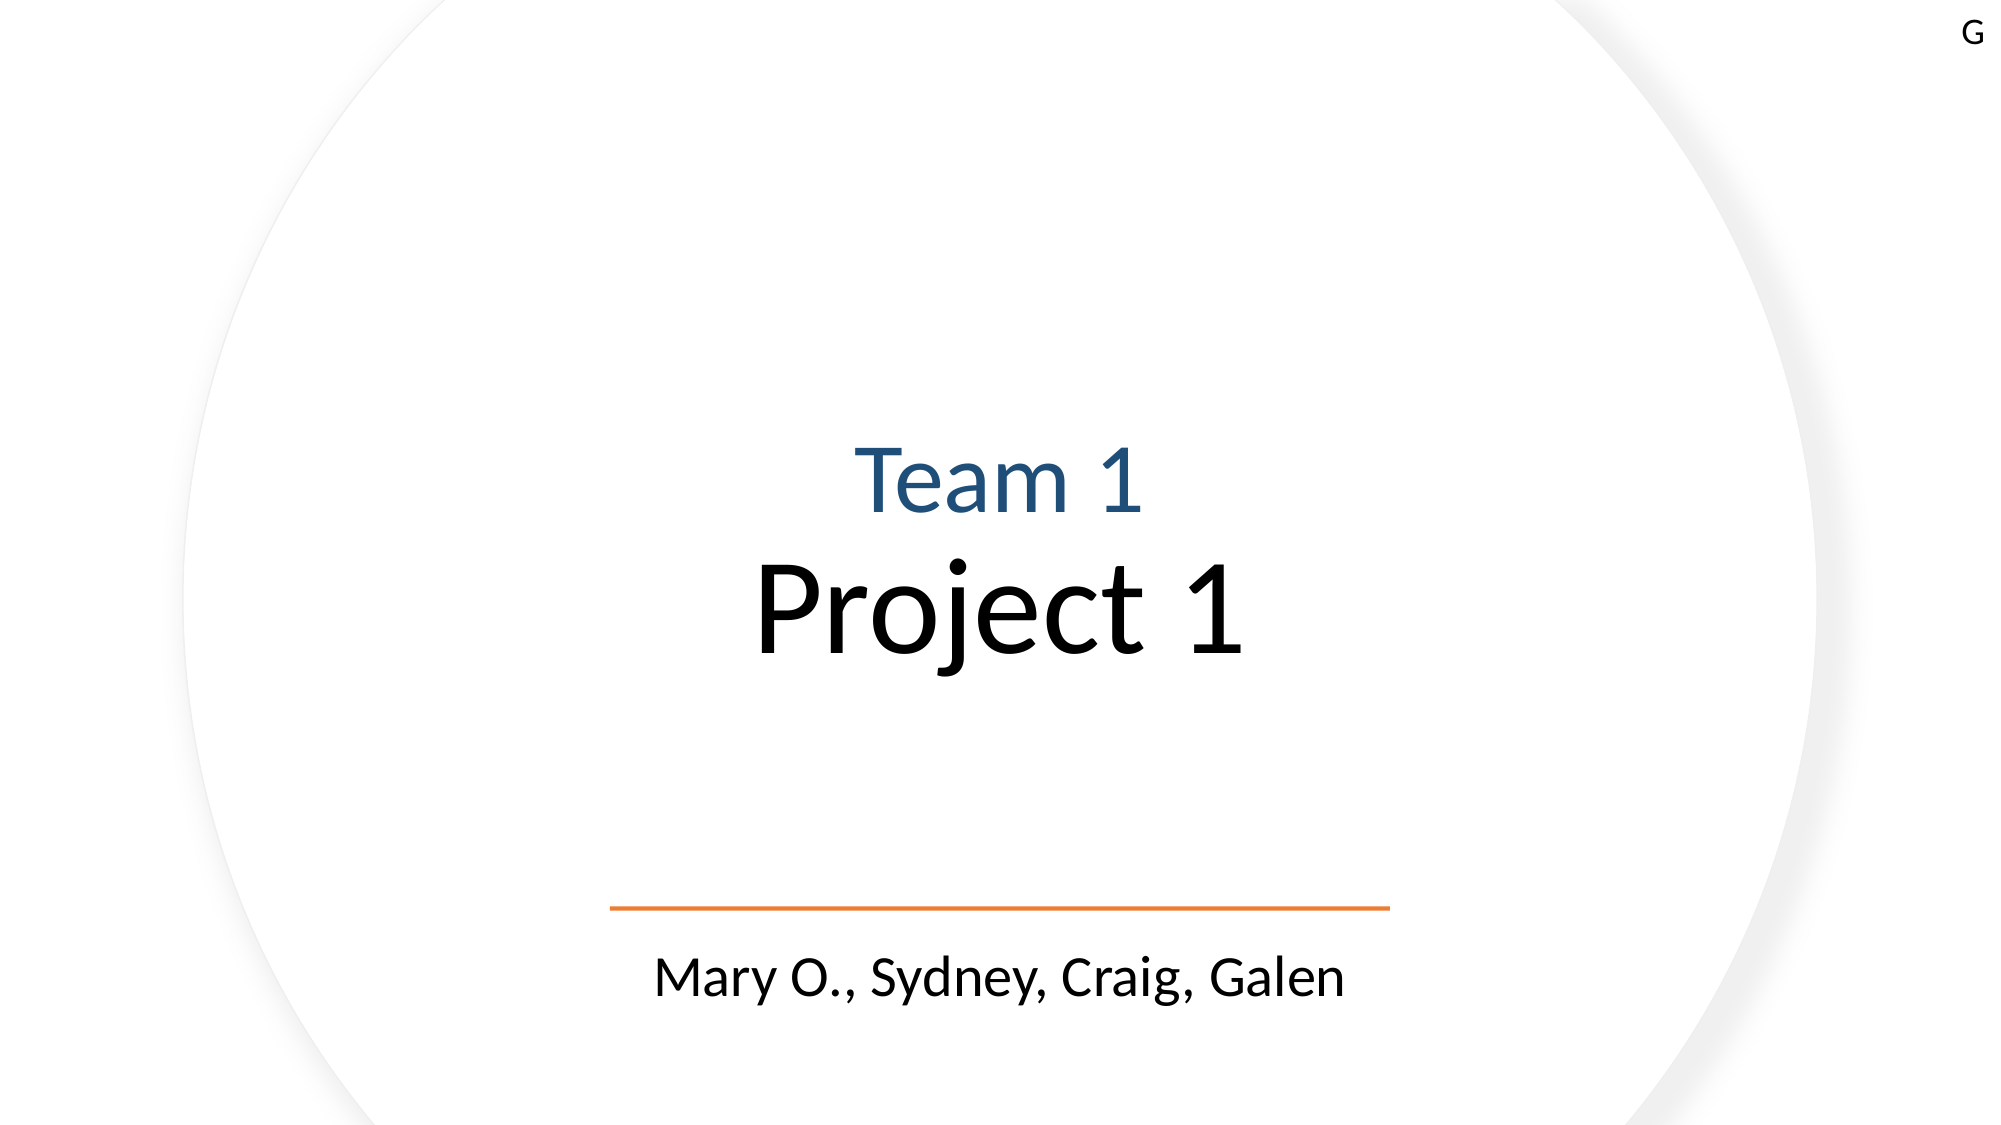

G
# Team 1 Project 1

Mary O., Sydney, Craig, Galen